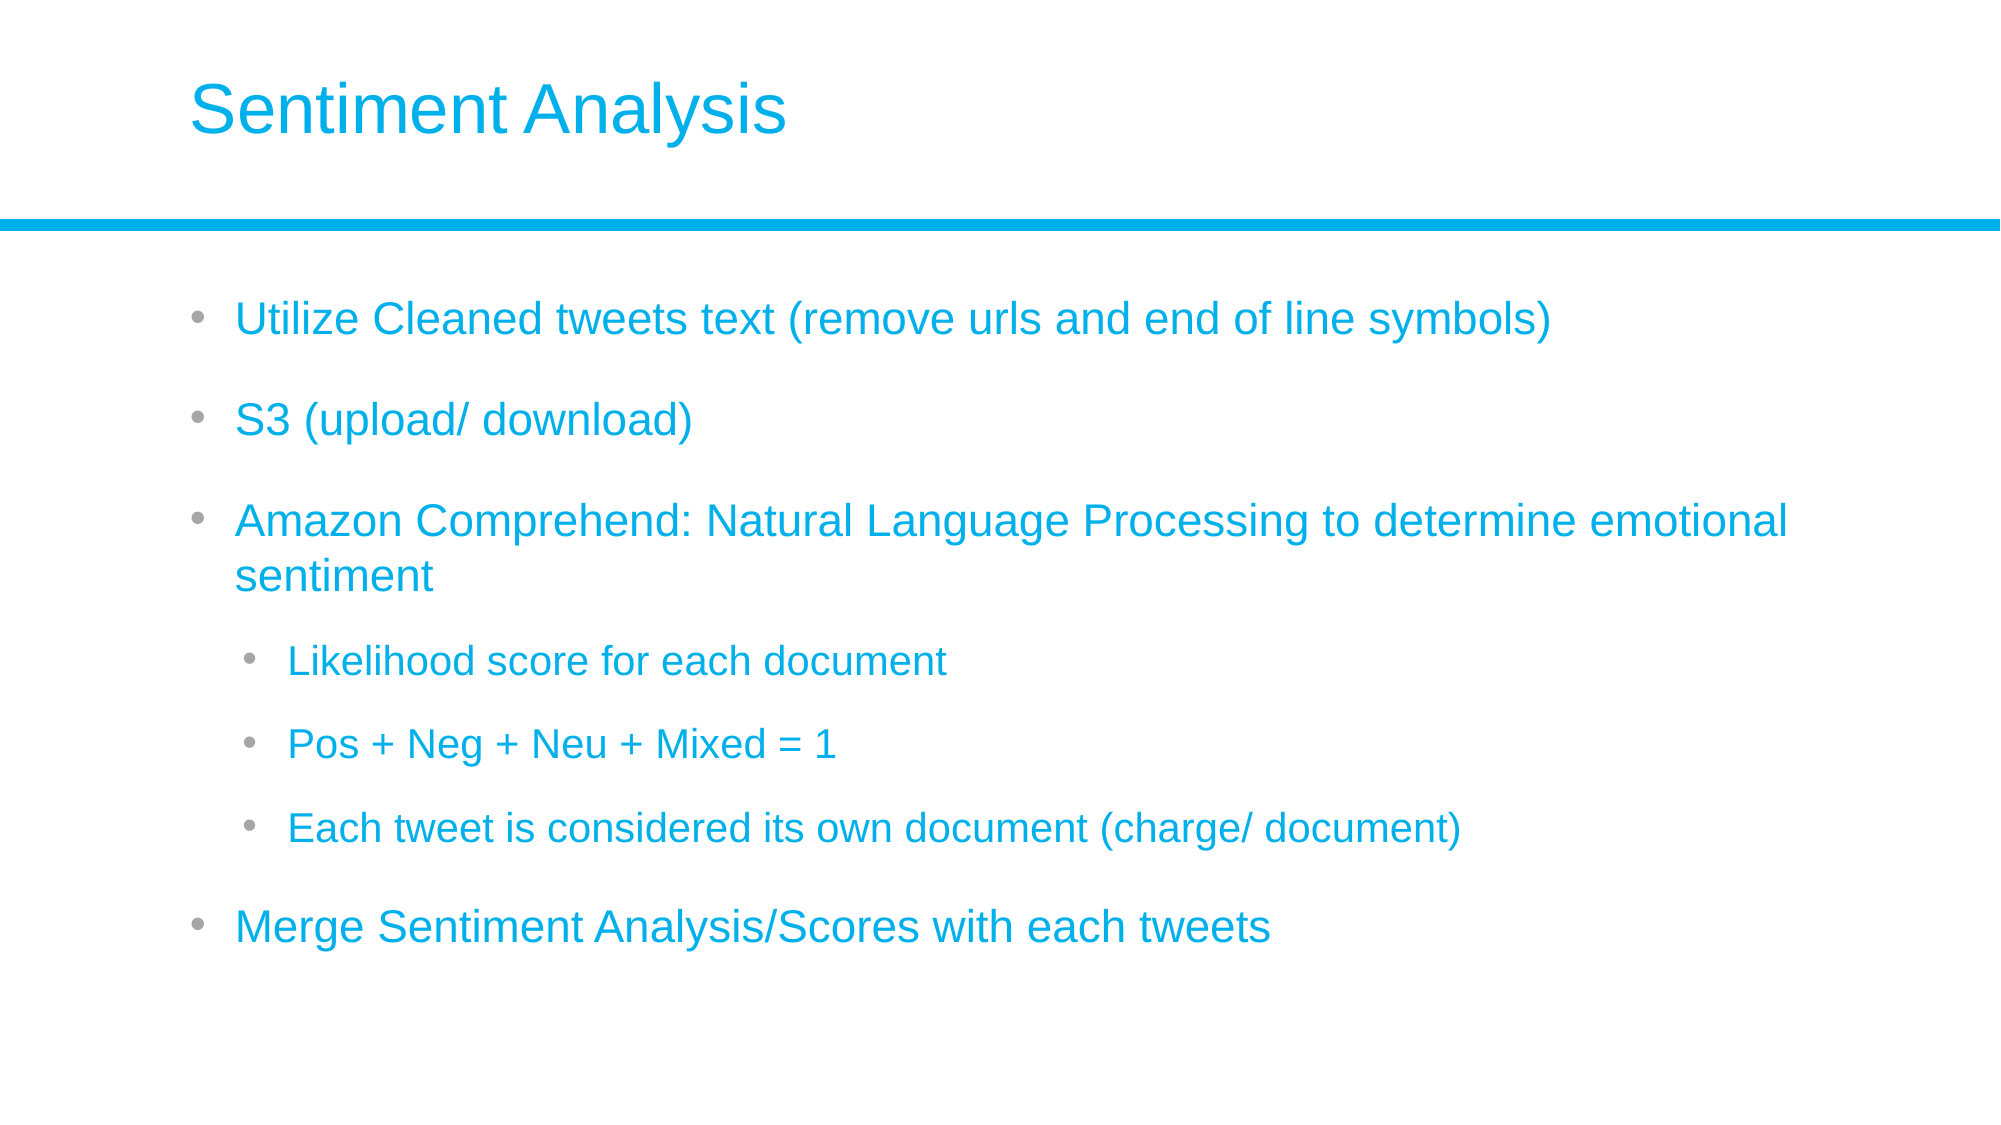

# Sentiment Analysis
Utilize Cleaned tweets text (remove urls and end of line symbols)
S3 (upload/ download)
Amazon Comprehend: Natural Language Processing to determine emotional sentiment
Likelihood score for each document
Pos + Neg + Neu + Mixed = 1
Each tweet is considered its own document (charge/ document)
Merge Sentiment Analysis/Scores with each tweets